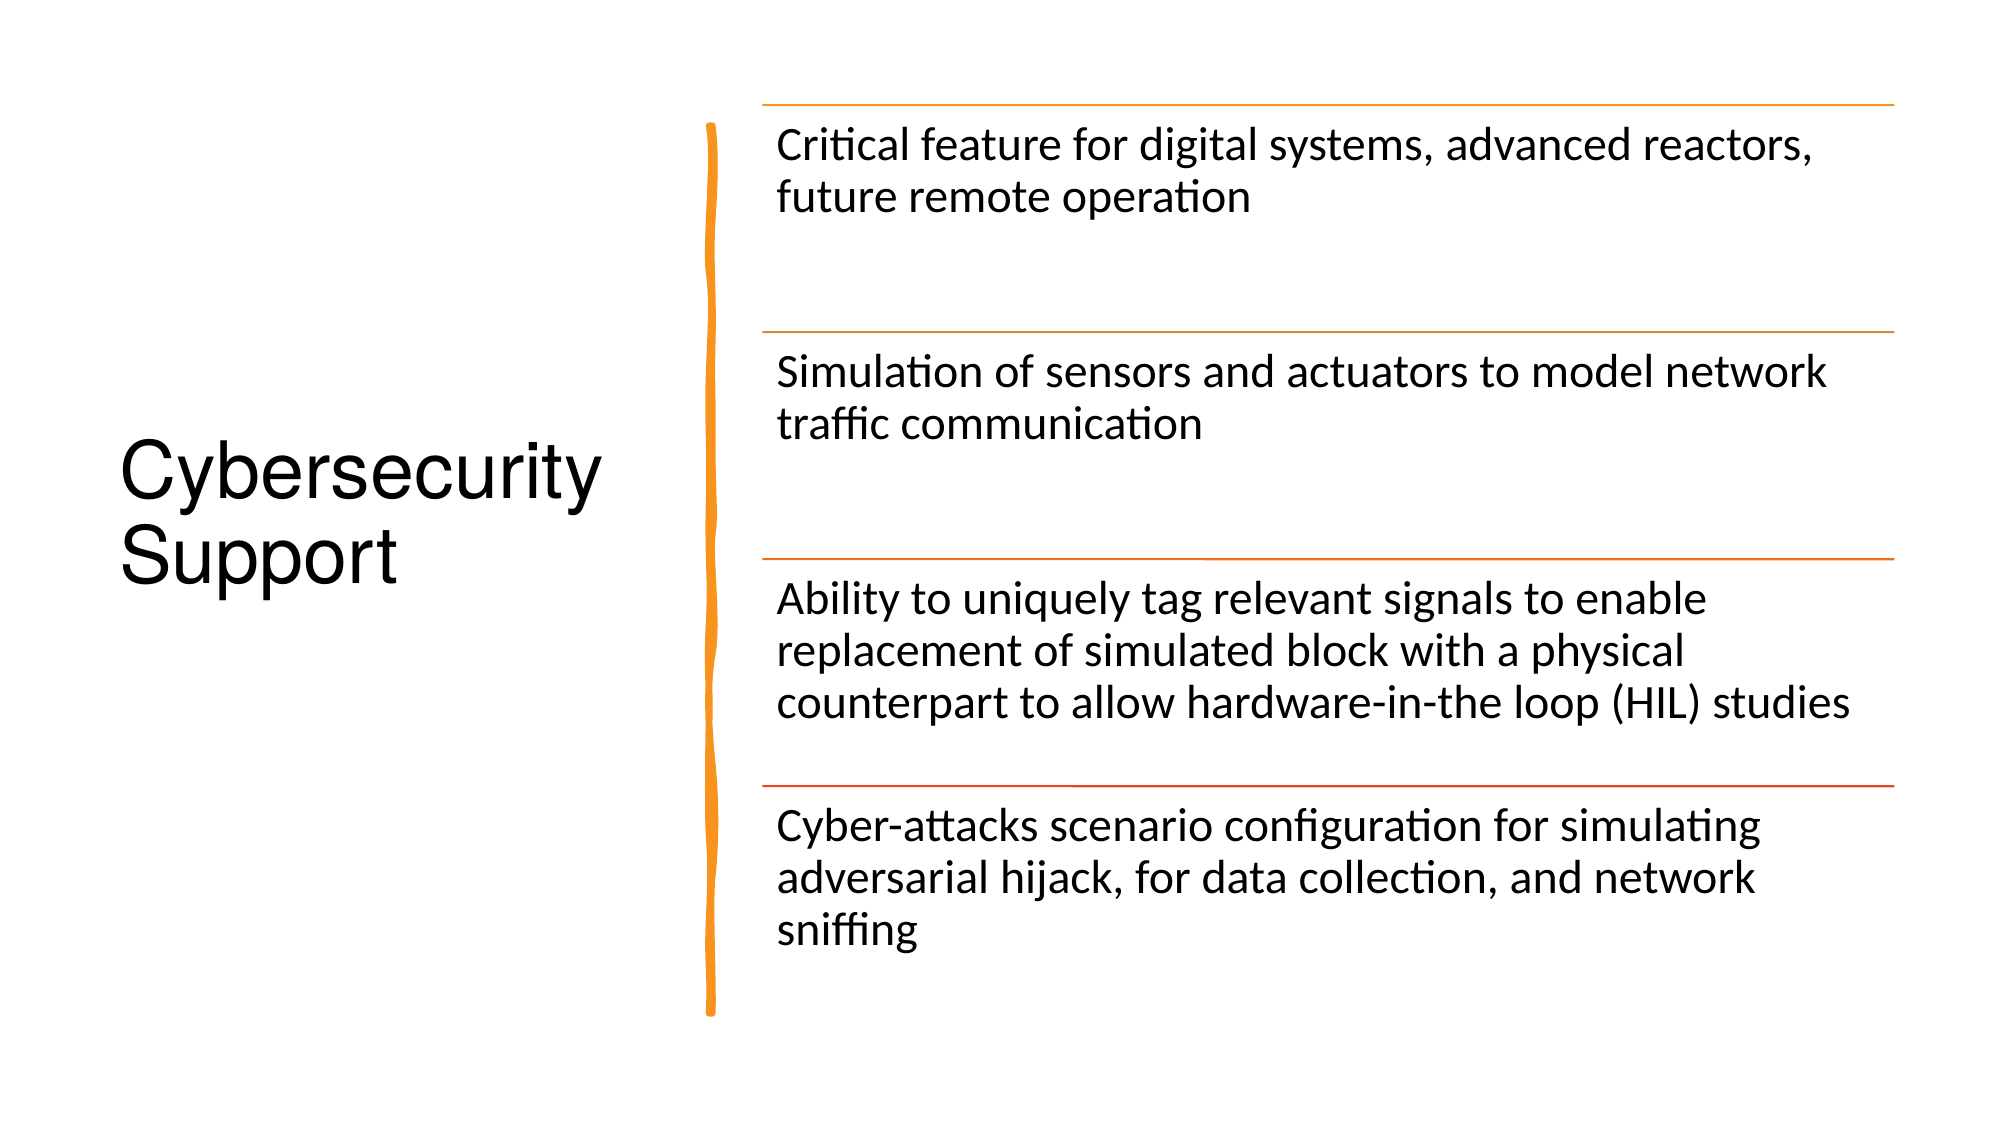

Critical feature for digital systems, advanced reactors, future remote operation
Simulation of sensors and actuators to model network traffic communication
Ability to uniquely tag relevant signals to enable replacement of simulated block with a physical counterpart to allow hardware-in-the loop (HIL) studies
Cyber-attacks scenario configuration for simulating adversarial hijack, for data collection, and network sniffing
# Cybersecurity Support